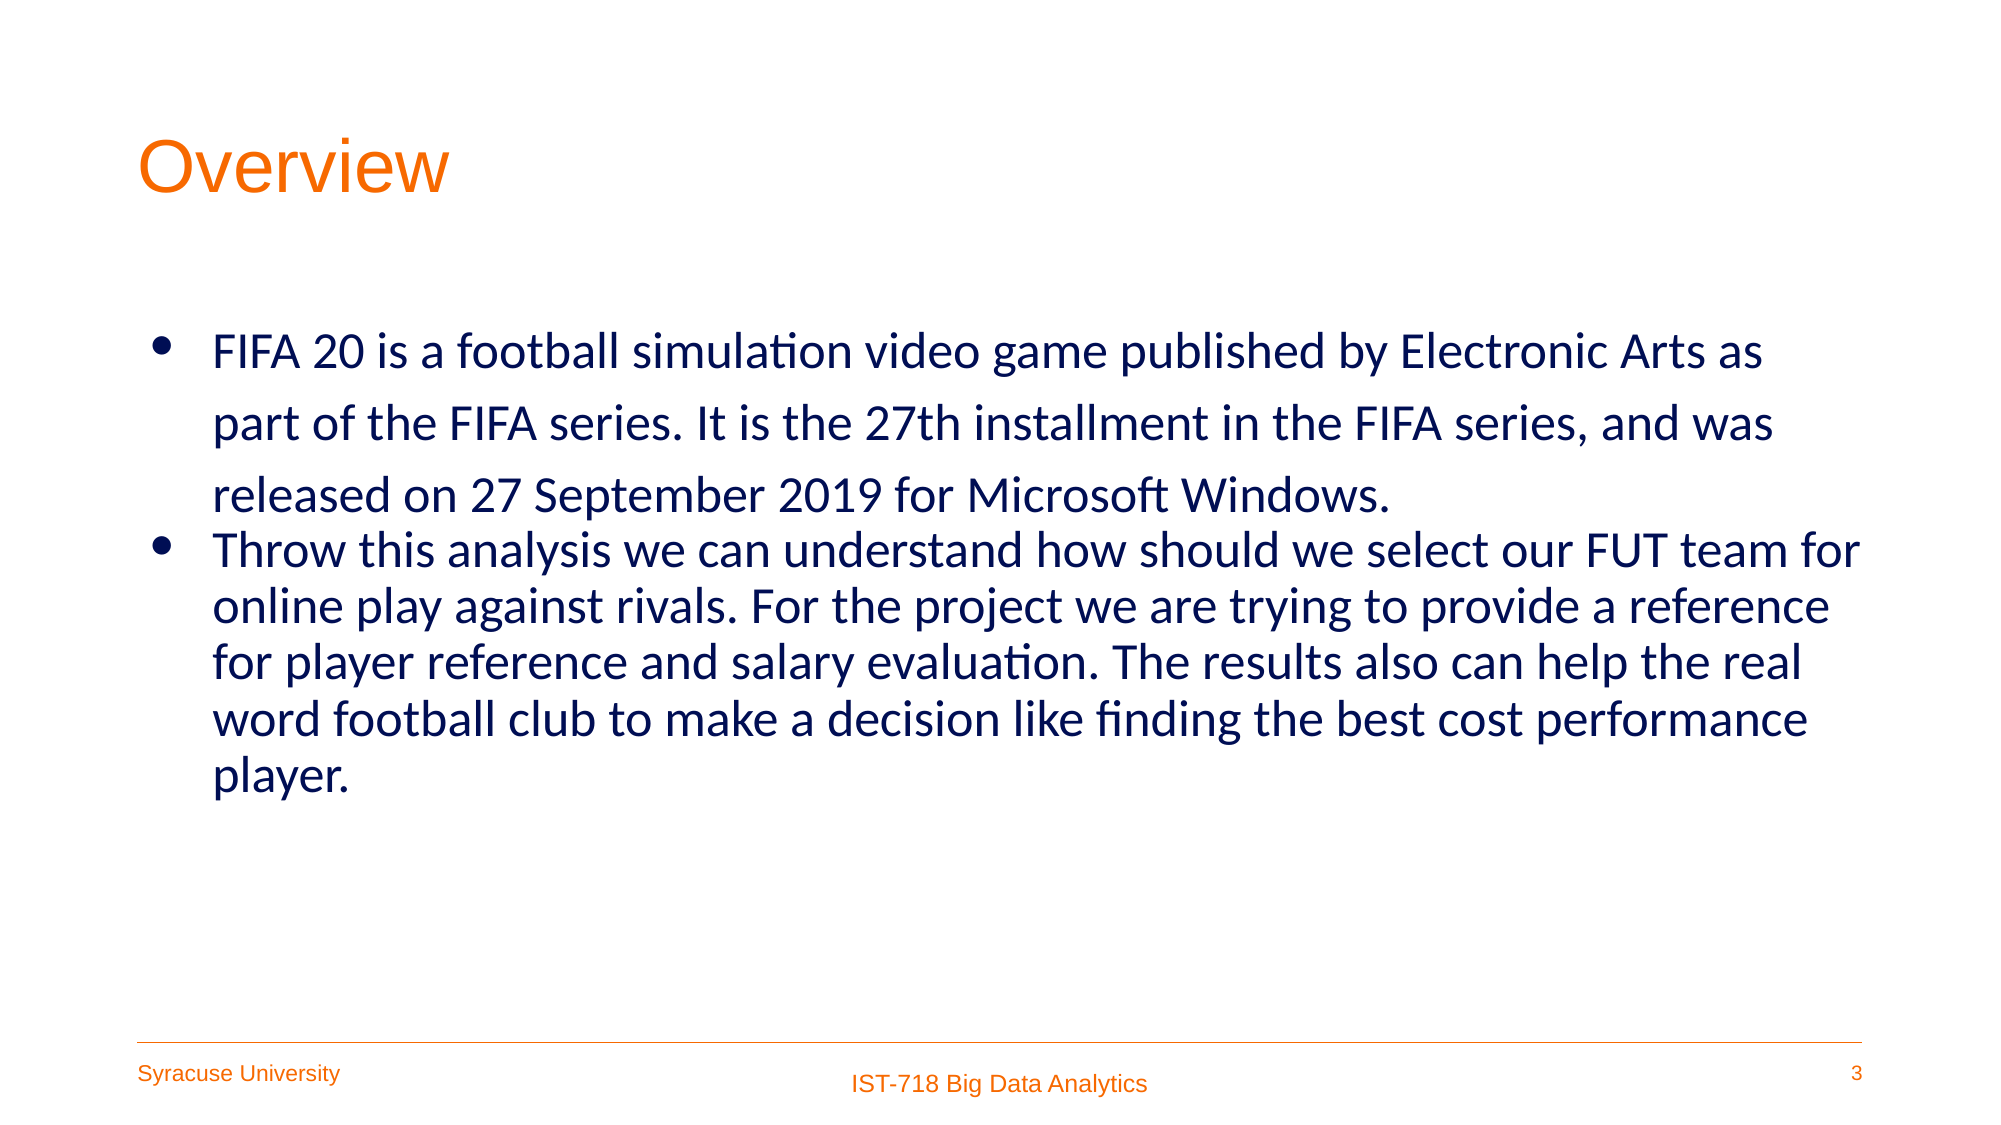

# Overview
FIFA 20 is a football simulation video game published by Electronic Arts as part of the FIFA series. It is the 27th installment in the FIFA series, and was released on 27 September 2019 for Microsoft Windows.
Throw this analysis we can understand how should we select our FUT team for online play against rivals. For the project we are trying to provide a reference for player reference and salary evaluation. The results also can help the real word football club to make a decision like finding the best cost performance player.

IST-718 Big Data Analytics